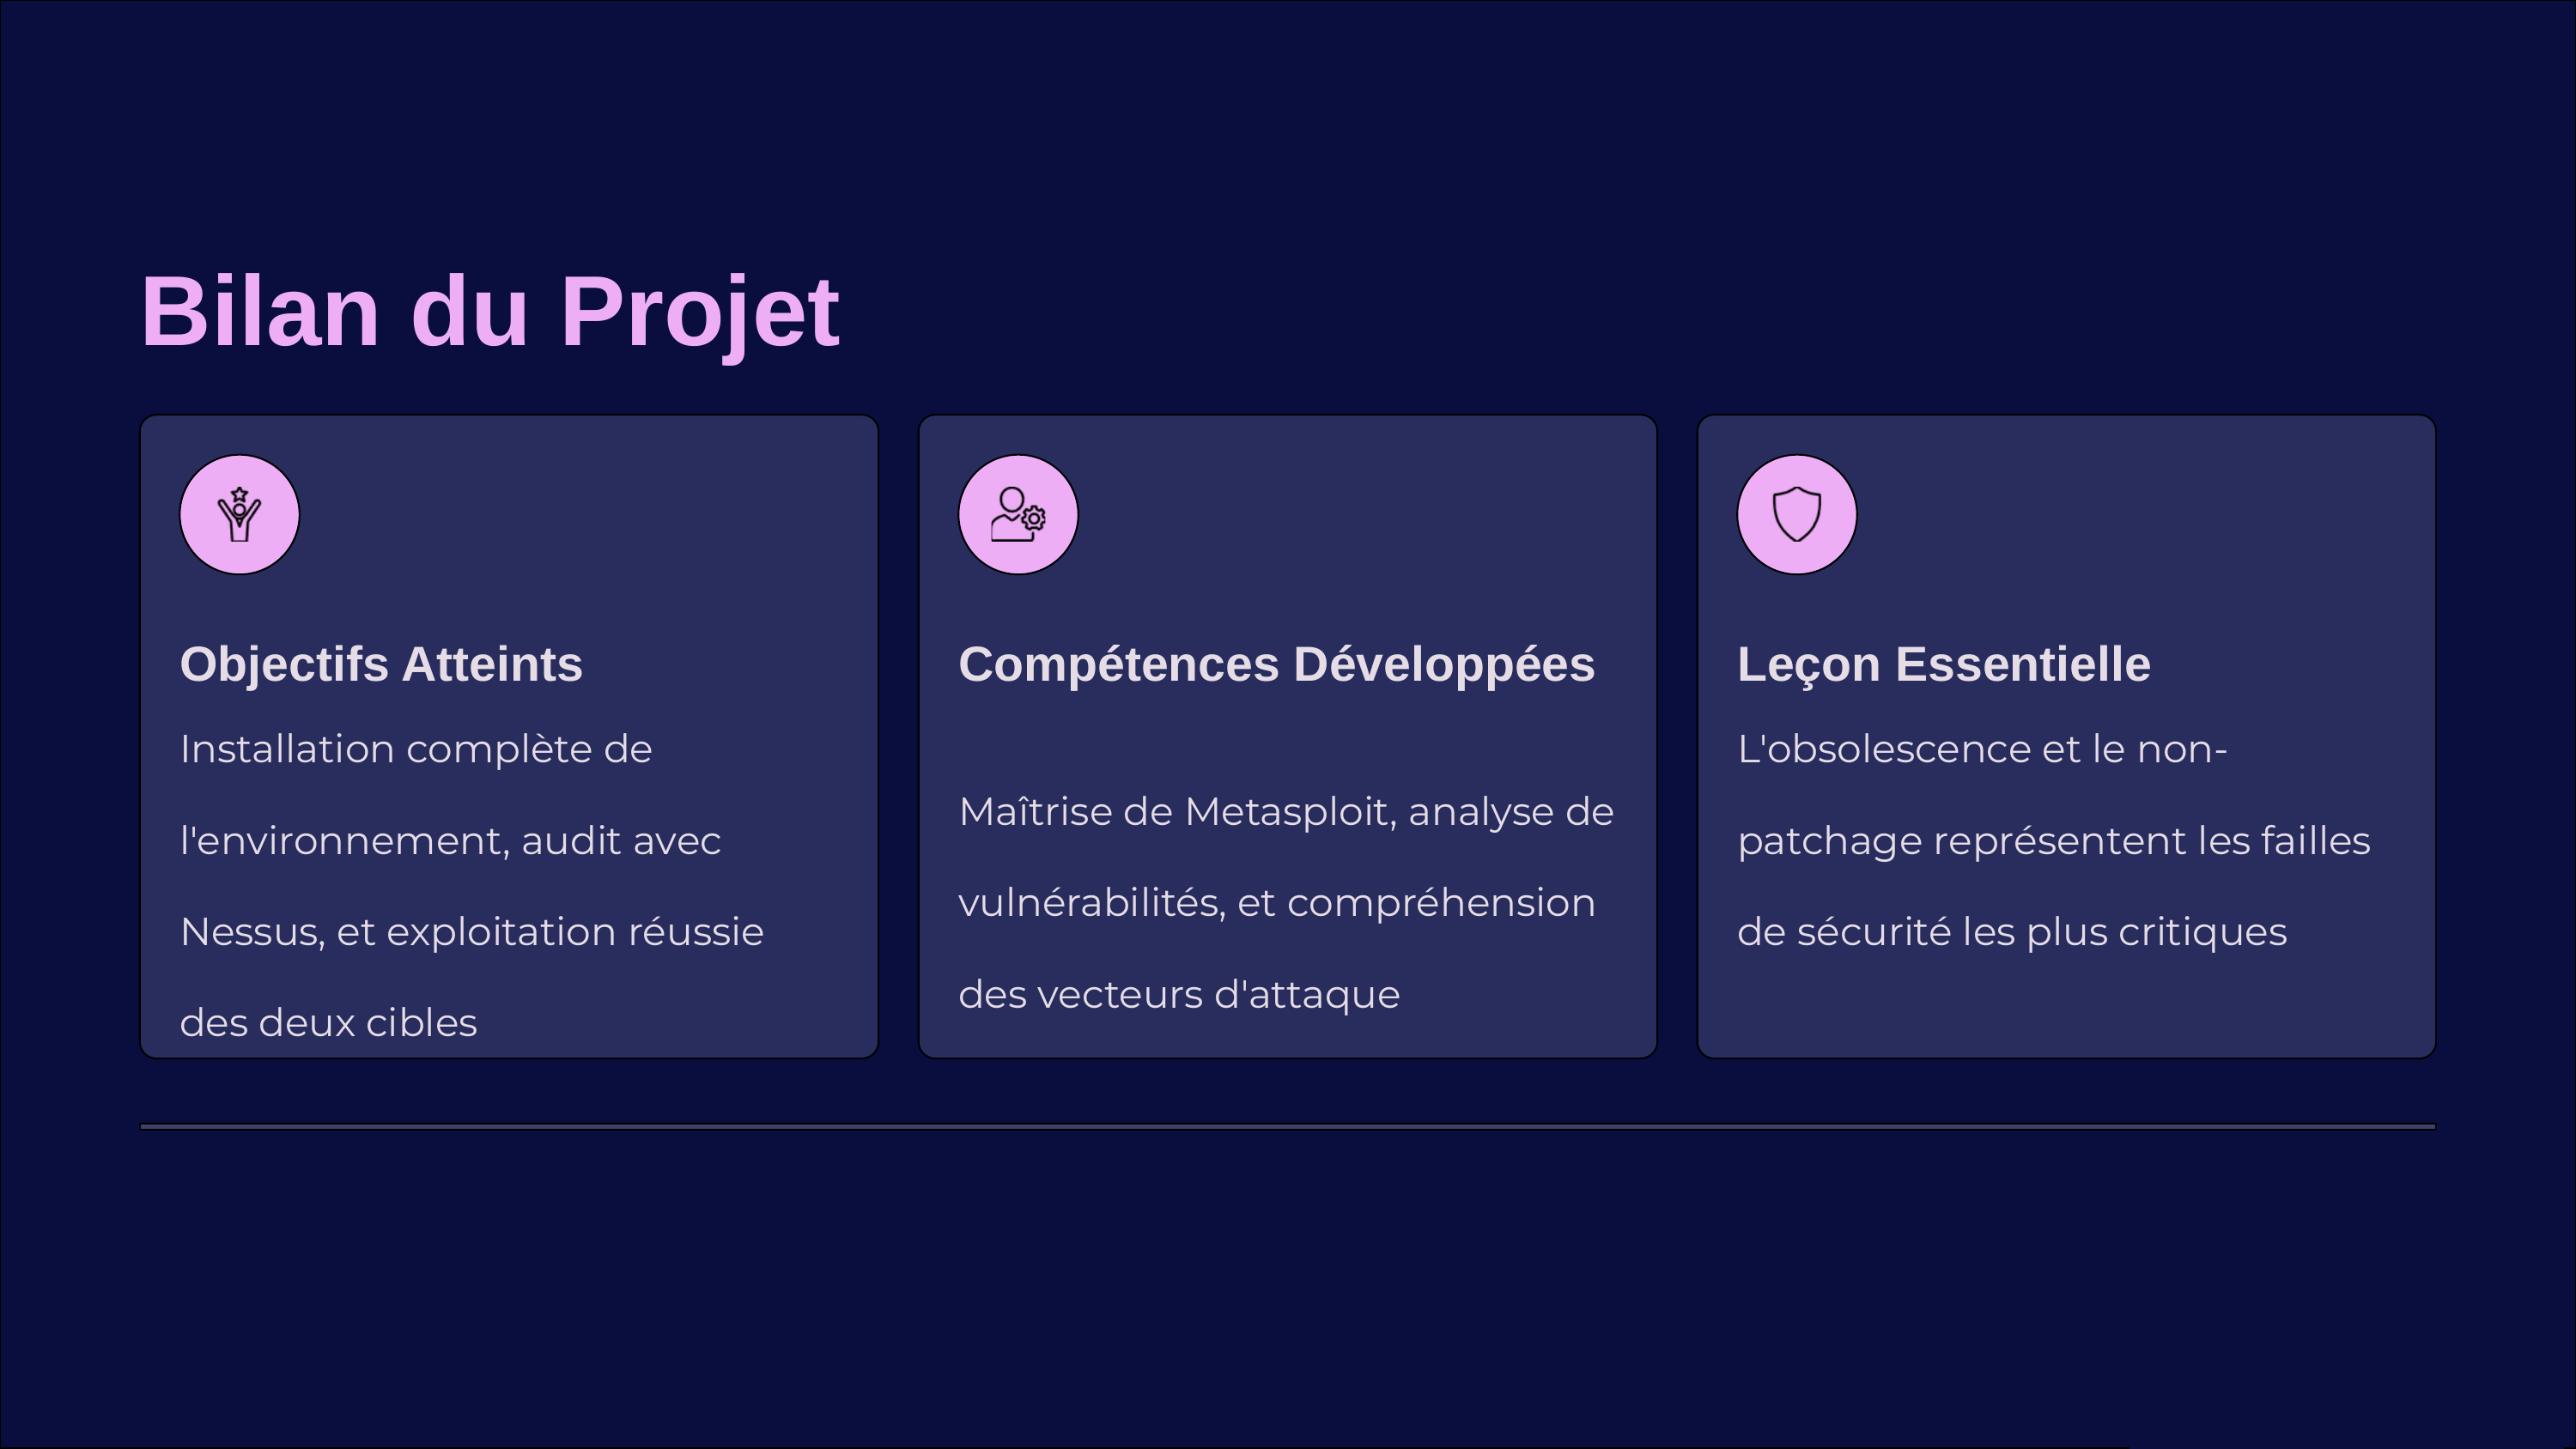

Bilan du Projet

Objectifs Atteints
Compétences Développées
Leçon Essentielle
Installation complète de l'environnement, audit avec Nessus, et exploitation réussie des deux cibles
L'obsolescence et le non-patchage représentent les failles de sécurité les plus critiques
Maîtrise de Metasploit, analyse de vulnérabilités, et compréhension des vecteurs d'attaque